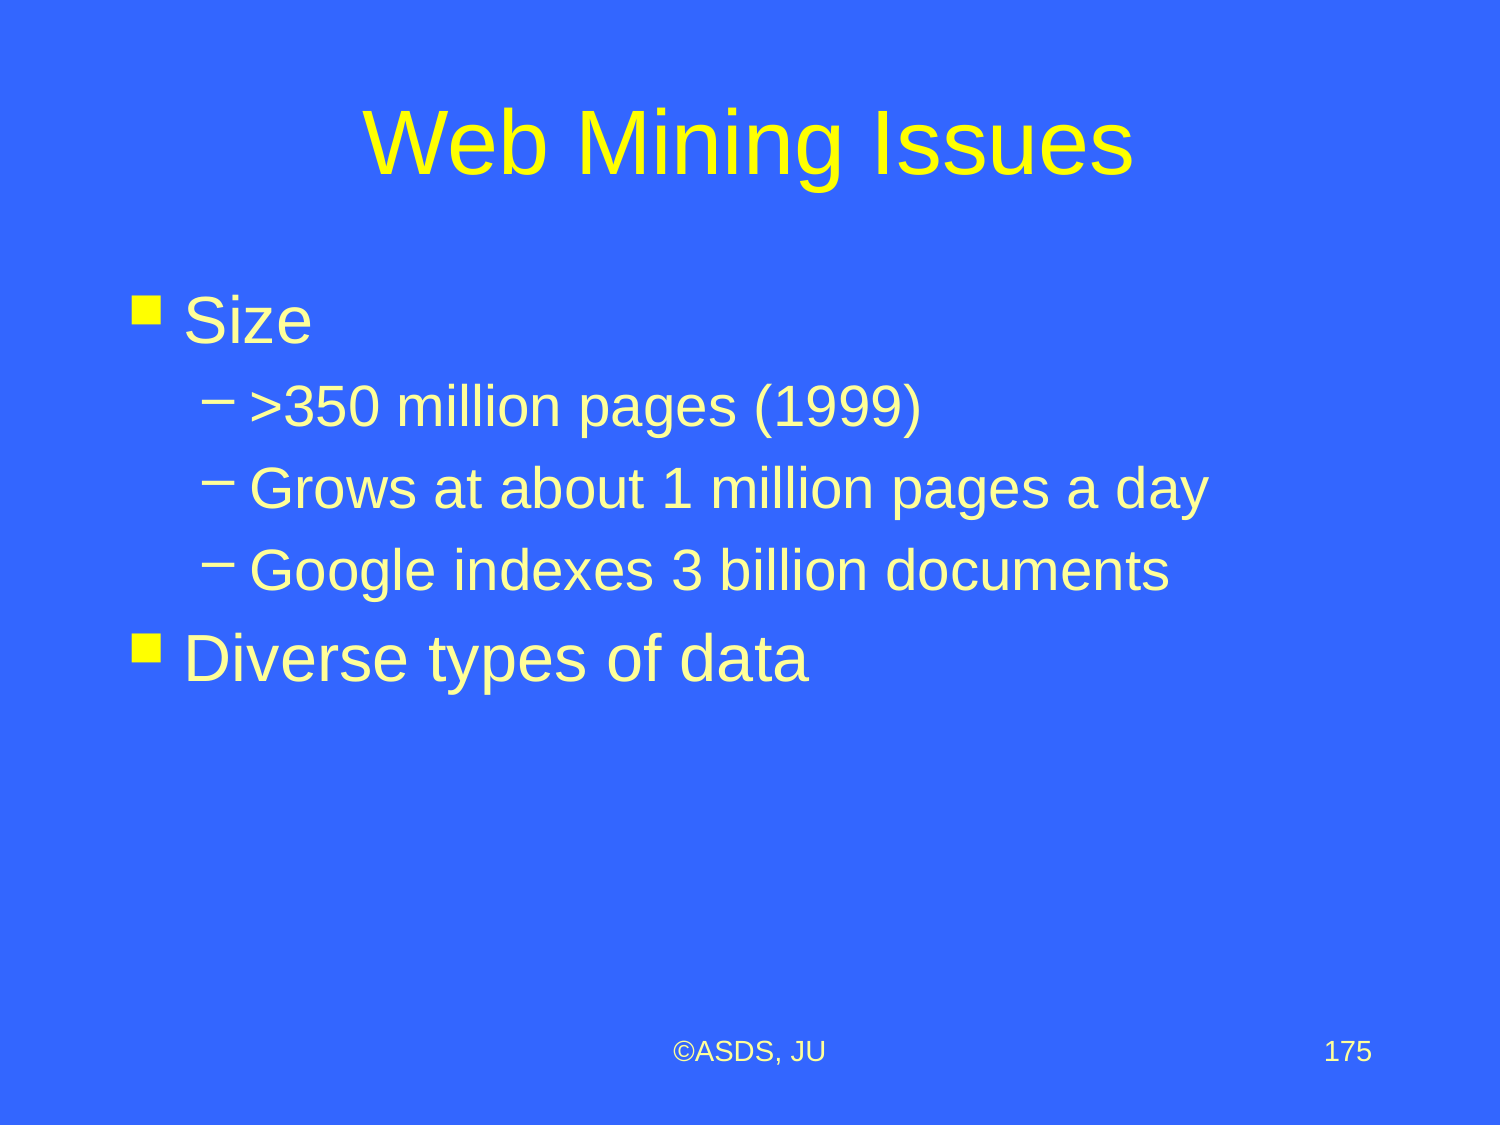

# Web Mining Issues
Size
>350 million pages (1999)
Grows at about 1 million pages a day
Google indexes 3 billion documents
Diverse types of data

©ASDS, JU
175